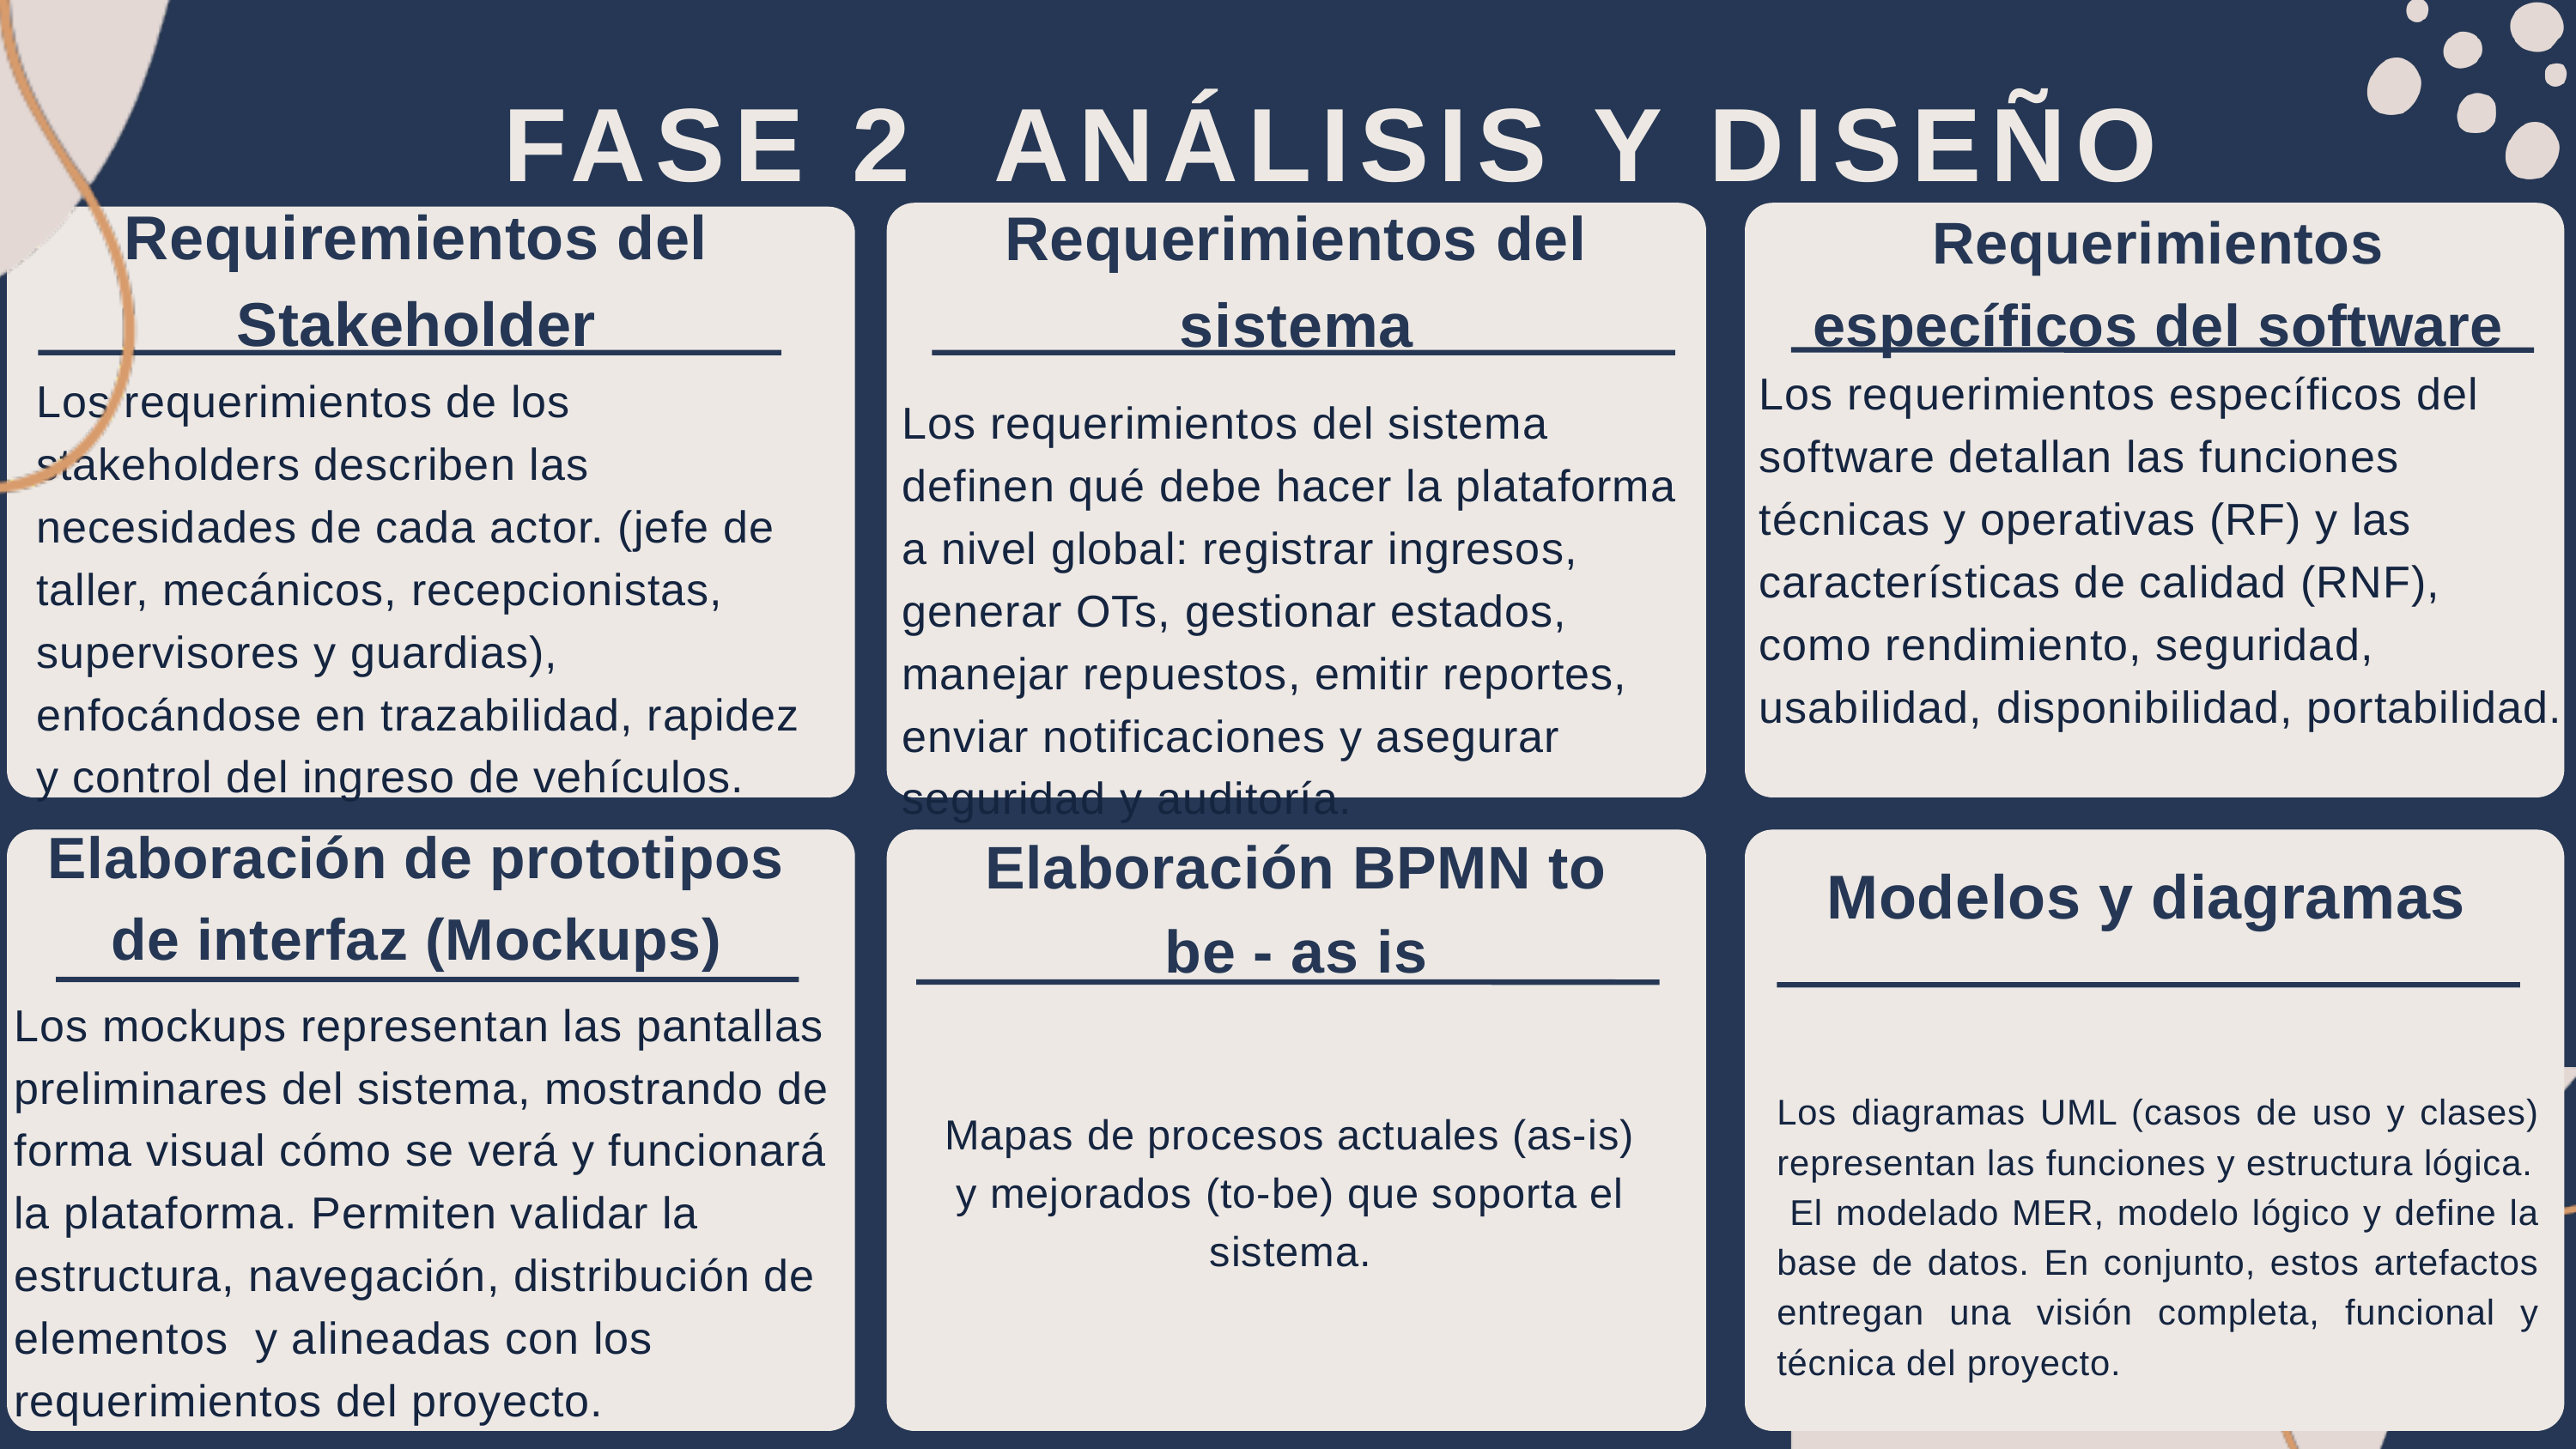

FASE 2  ANÁLISIS Y DISEÑO
Requiremientos del Stakeholder
Requerimientos del sistema
Requerimientos específicos del software

Los requerimientos específicos del software detallan las funciones técnicas y operativas (RF) y las características de calidad (RNF), como rendimiento, seguridad, usabilidad, disponibilidad, portabilidad.
Los requerimientos de los stakeholders describen las necesidades de cada actor. (jefe de taller, mecánicos, recepcionistas, supervisores y guardias), enfocándose en trazabilidad, rapidez y control del ingreso de vehículos.
Los requerimientos del sistema definen qué debe hacer la plataforma a nivel global: registrar ingresos, generar OTs, gestionar estados, manejar repuestos, emitir reportes, enviar notificaciones y asegurar seguridad y auditoría.
Elaboración de prototipos de interfaz (Mockups)
Elaboración BPMN to be - as is

Modelos y diagramas

Los mockups representan las pantallas preliminares del sistema, mostrando de forma visual cómo se verá y funcionará la plataforma. Permiten validar la estructura, navegación, distribución de elementos  y alineadas con los requerimientos del proyecto.

Los diagramas UML (casos de uso y clases) representan las funciones y estructura lógica.
 El modelado MER, modelo lógico y define la base de datos. En conjunto, estos artefactos entregan una visión completa, funcional y técnica del proyecto.
Mapas de procesos actuales (as-is) y mejorados (to-be) que soporta el sistema.